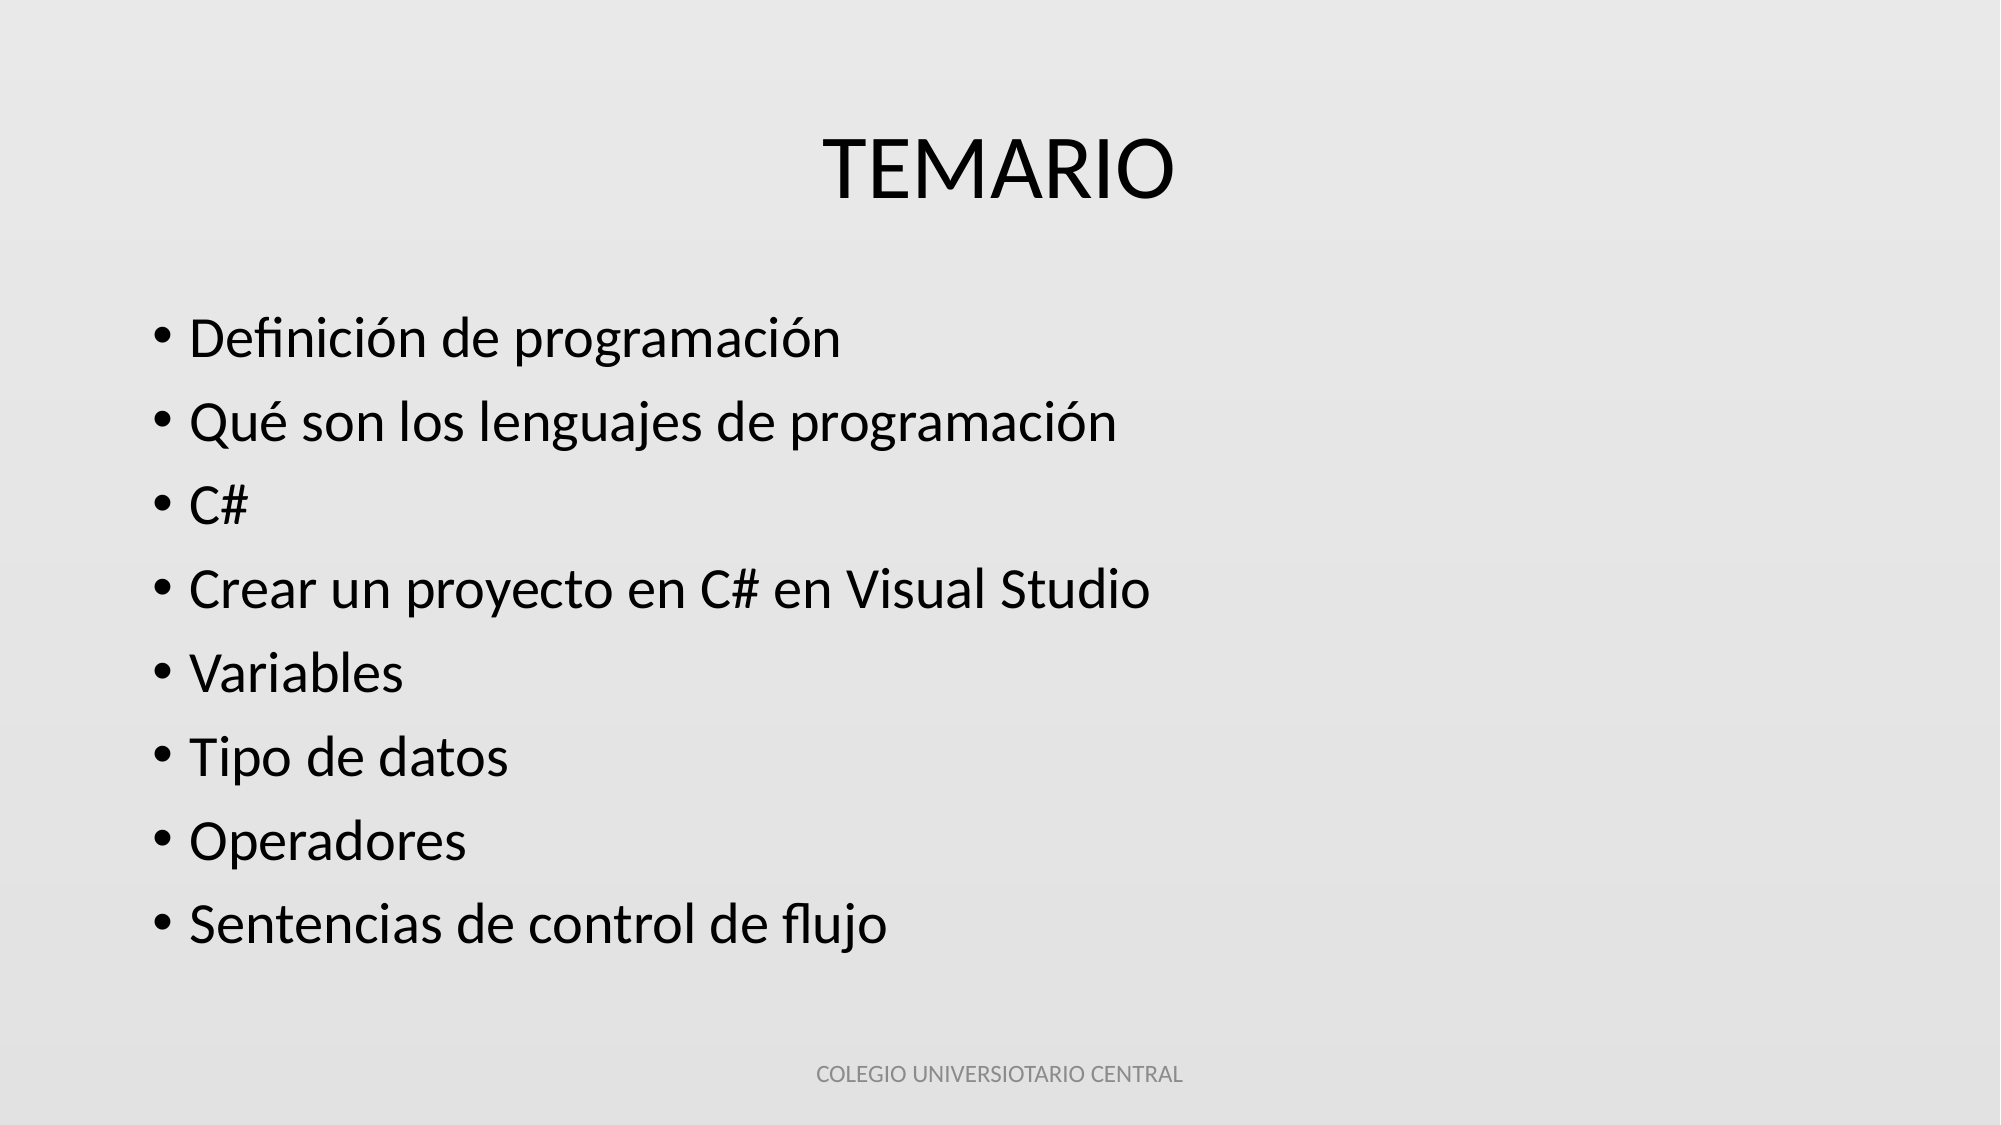

# TEMARIO
Definición de programación
Qué son los lenguajes de programación
C#
Crear un proyecto en C# en Visual Studio
Variables
Tipo de datos
Operadores
Sentencias de control de flujo

COLEGIO UNIVERSIOTARIO CENTRAL